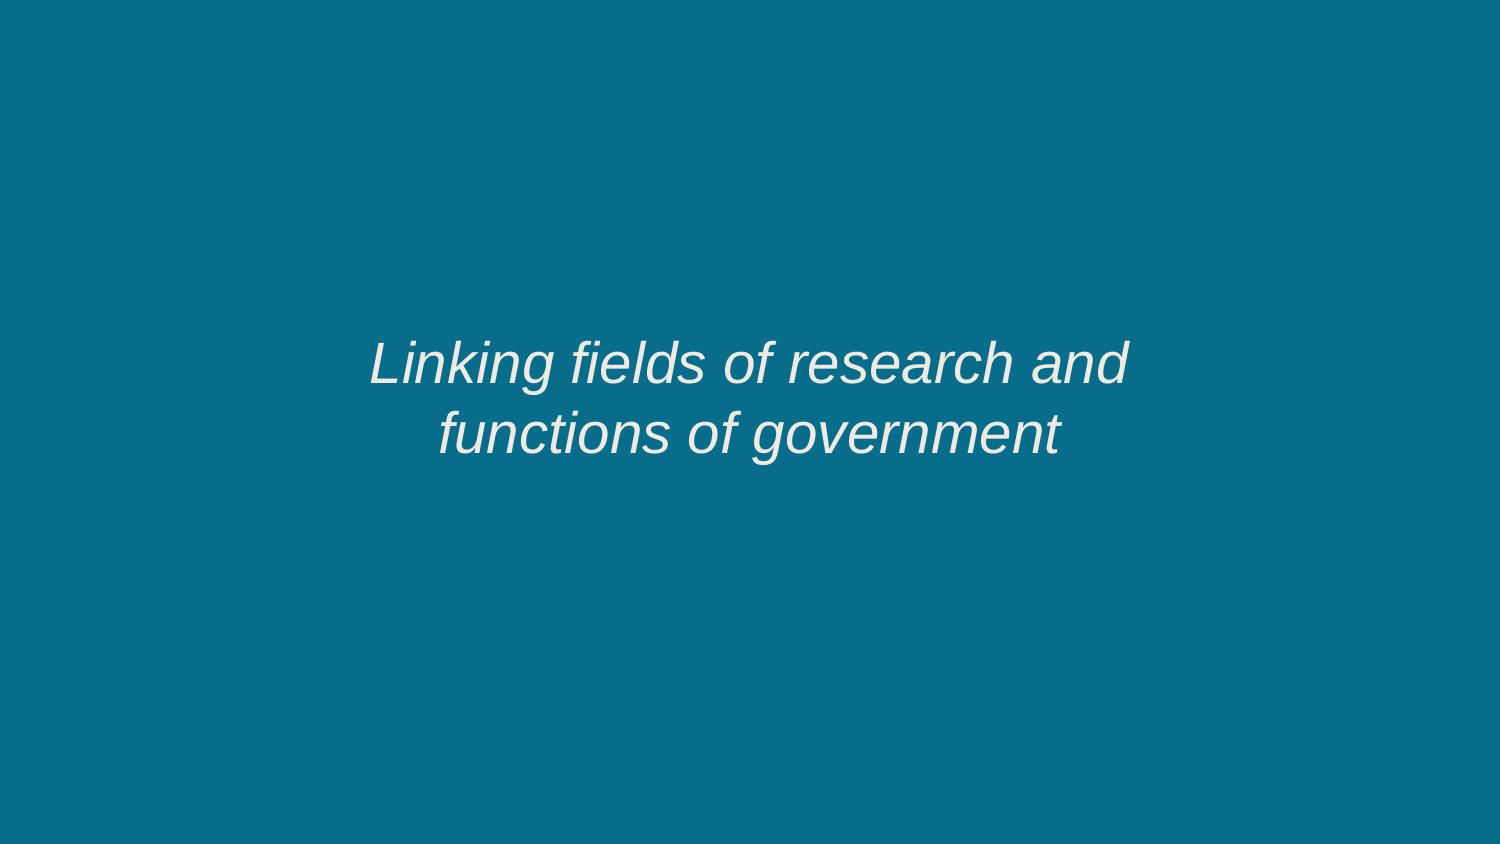

Linking fields of research and functions of government